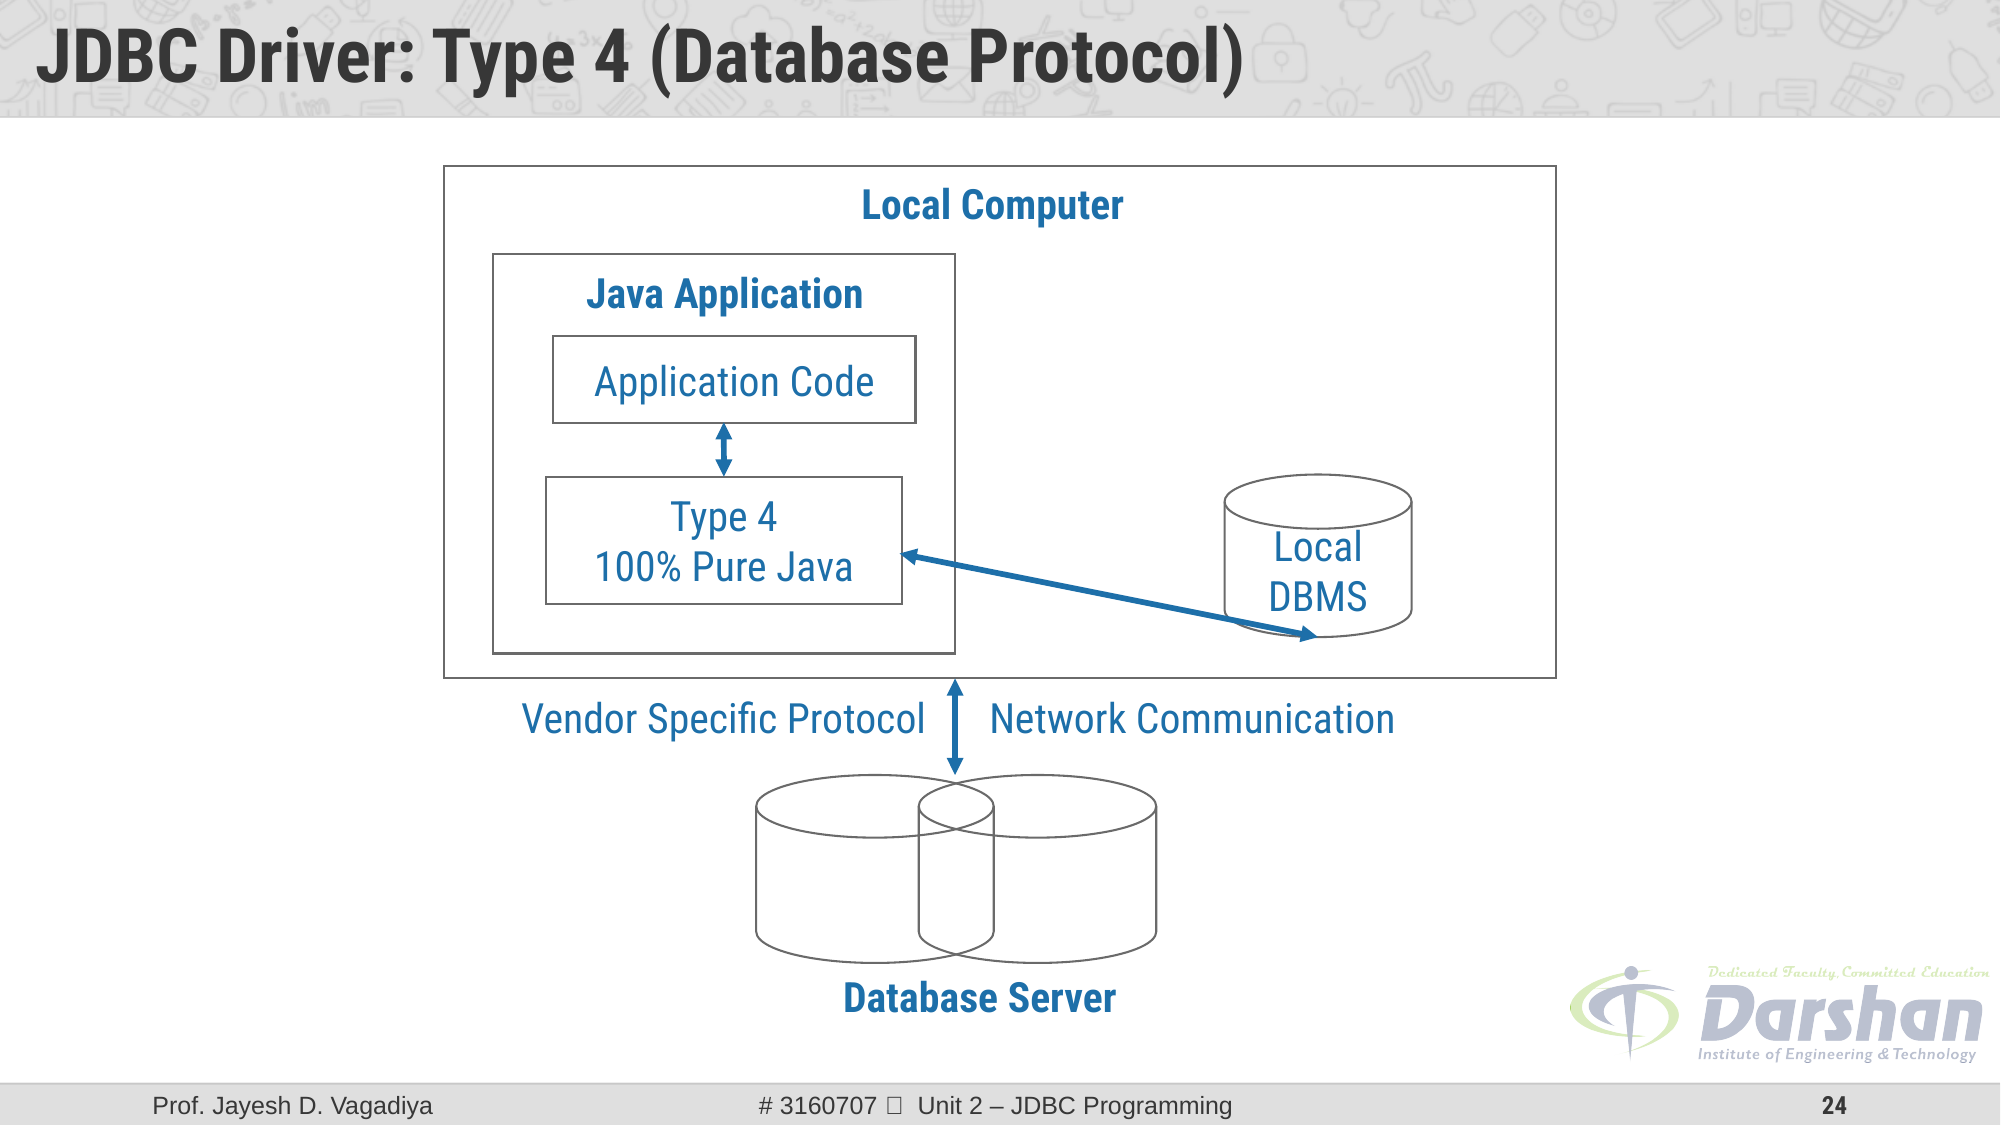

# JDBC Driver: Type 4 (Database Protocol)

Local Computer

Java Application
Application Code
Local DBMS
Type 4
100% Pure Java
Vendor Specific Protocol
Network Communication

Database Server